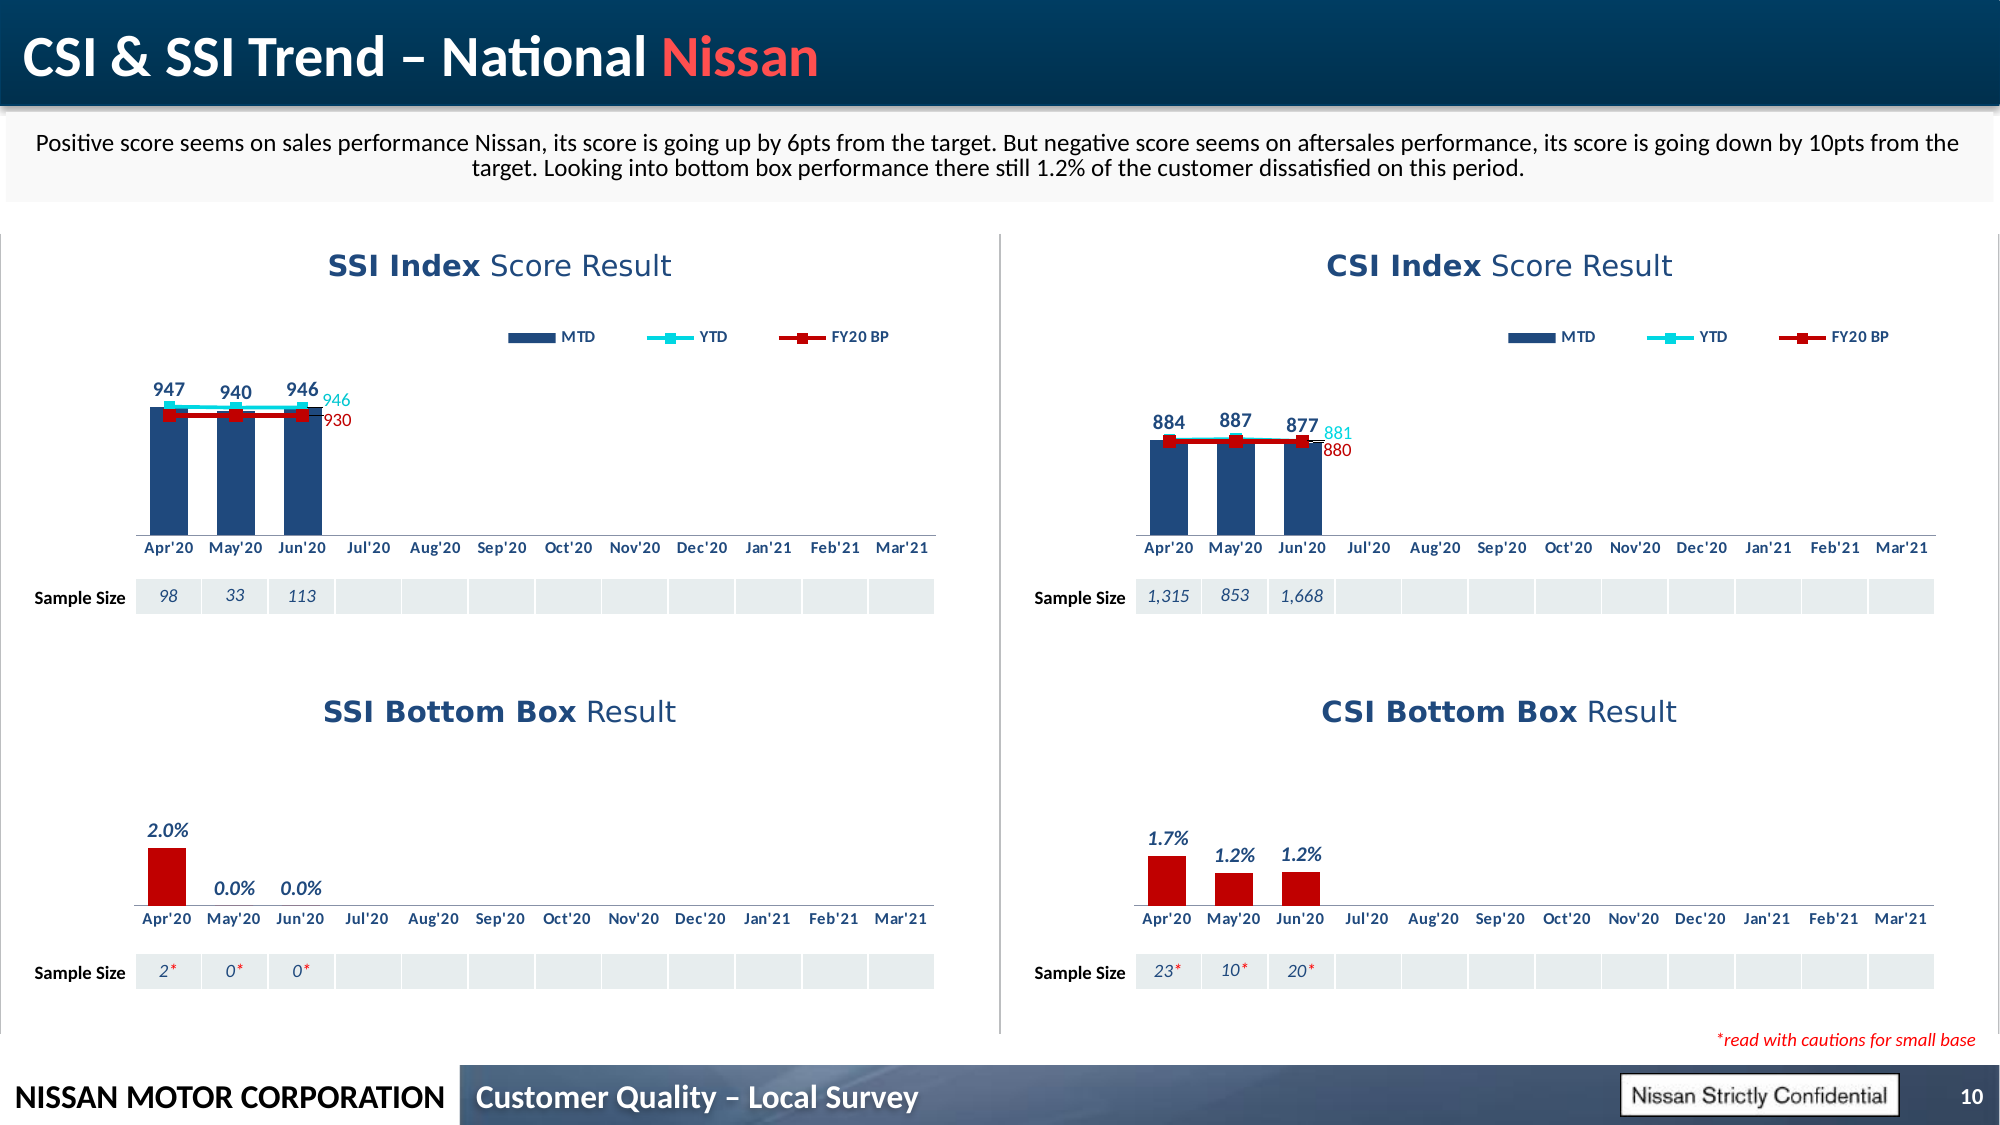

# CSI & SSI Trend – National Nissan
Positive score seems on sales performance Nissan, its score is going up by 6pts from the target. But negative score seems on aftersales performance, its score is going down by 10pts from the target. Looking into bottom box performance there still 1.2% of the customer dissatisfied on this period.
SSI Index Score Result
CSI Index Score Result

### Chart

| Category | MTD | YTD | FY20 BP |
|---|---|---|---|
| Apr'20 | 947.3784710279997 | 947.3784710279997 | 930.0 |
| May'20 | 939.8826989631301 | 945.4902231032617 | 930.0 |
| Jun'20 | 946.0327518424908 | 945.7414761669213 | 930.0 |
| Jul'20 | None | None | None |
| Aug'20 | None | None | None |
| Sep'20 | None | None | None |
| Oct'20 | None | None | None |
| Nov'20 | None | None | None |
| Dec'20 | None | None | None |
| Jan'21 | None | None | None |
| Feb'21 | None | None | None |
| Mar'21 | None | None | None |

### Chart

| Category | MTD | YTD | FY20 BP |
|---|---|---|---|
| Apr'20 | 883.5629657924967 | 883.5629657924967 | 880.0 |
| May'20 | 887.30510824034 | 885.0353124290308 | 880.0 |
| Jun'20 | 876.7186668544481 | 881.4190025180793 | 880.0 |
| Jul'20 | None | None | None |
| Aug'20 | None | None | None |
| Sep'20 | None | None | None |
| Oct'20 | None | None | None |
| Nov'20 | None | None | None |
| Dec'20 | None | None | None |
| Jan'21 | None | None | None |
| Feb'21 | None | None | None |
| Mar'21 | None | None | None |
| 98 | 33 | 113 |  |  |  |  |  |  |  |  |  |
| --- | --- | --- | --- | --- | --- | --- | --- | --- | --- | --- | --- |
| 1,315 | 853 | 1,668 |  |  |  |  |  |  |  |  |  |
| --- | --- | --- | --- | --- | --- | --- | --- | --- | --- | --- | --- |
Sample Size
Sample Size
SSI Bottom Box Result
CSI Bottom Box Result

### Chart

| Category | MTD |
|---|---|
| 43922 | 0.02040816326530612 |
| 43952 | 0.0 |
| 43983 | 0.0 |
| 44013 | None |
| 44044 | None |
| 44075 | None |
| 44105 | None |
| 44136 | None |
| 44166 | None |
| 44197 | None |
| 44228 | None |
| 44256 | None |

### Chart

| Category | MTD |
|---|---|
| 43922 | 0.01749049429657795 |
| 43952 | 0.011723329425556858 |
| 43983 | 0.011990407673860911 |
| 44013 | None |
| 44044 | None |
| 44075 | None |
| 44105 | None |
| 44136 | None |
| 44166 | None |
| 44197 | None |
| 44228 | None |
| 44256 | None |
| 2\* | 0\* | 0\* |  |  |  |  |  |  |  |  |  |
| --- | --- | --- | --- | --- | --- | --- | --- | --- | --- | --- | --- |
| 23\* | 10\* | 20\* |  |  |  |  |  |  |  |  |  |
| --- | --- | --- | --- | --- | --- | --- | --- | --- | --- | --- | --- |
Sample Size
Sample Size
*read with cautions for small base
10